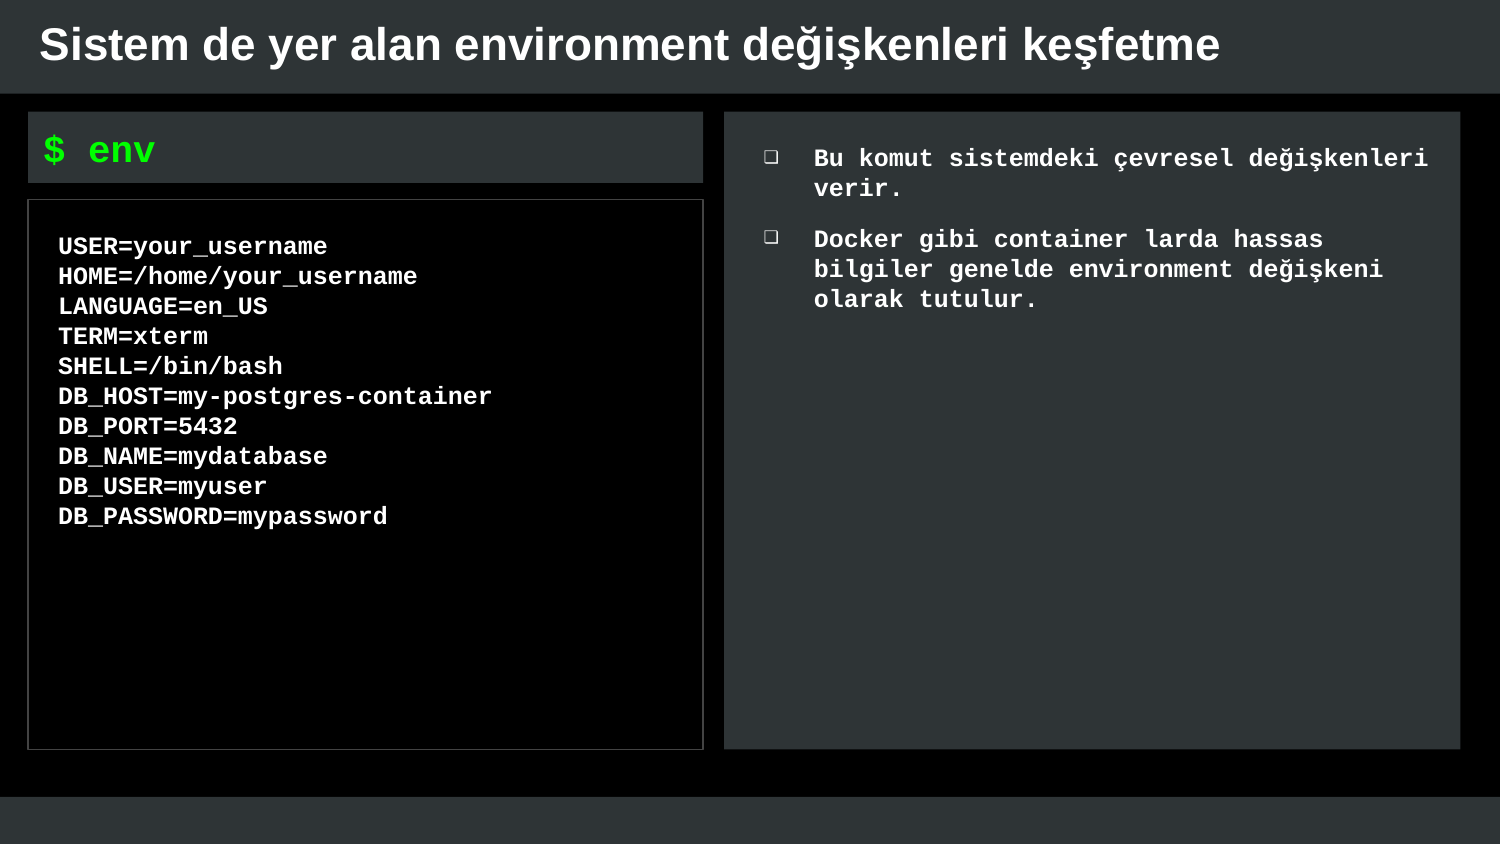

# Sistem de yer alan environment değişkenleri keşfetme
$ env
Bu komut sistemdeki çevresel değişkenleri verir.
Docker gibi container larda hassas bilgiler genelde environment değişkeni olarak tutulur.

USER=your_username
HOME=/home/your_username
LANGUAGE=en_US
TERM=xterm
SHELL=/bin/bash
DB_HOST=my-postgres-container
DB_PORT=5432
DB_NAME=mydatabase
DB_USER=myuser
DB_PASSWORD=mypassword